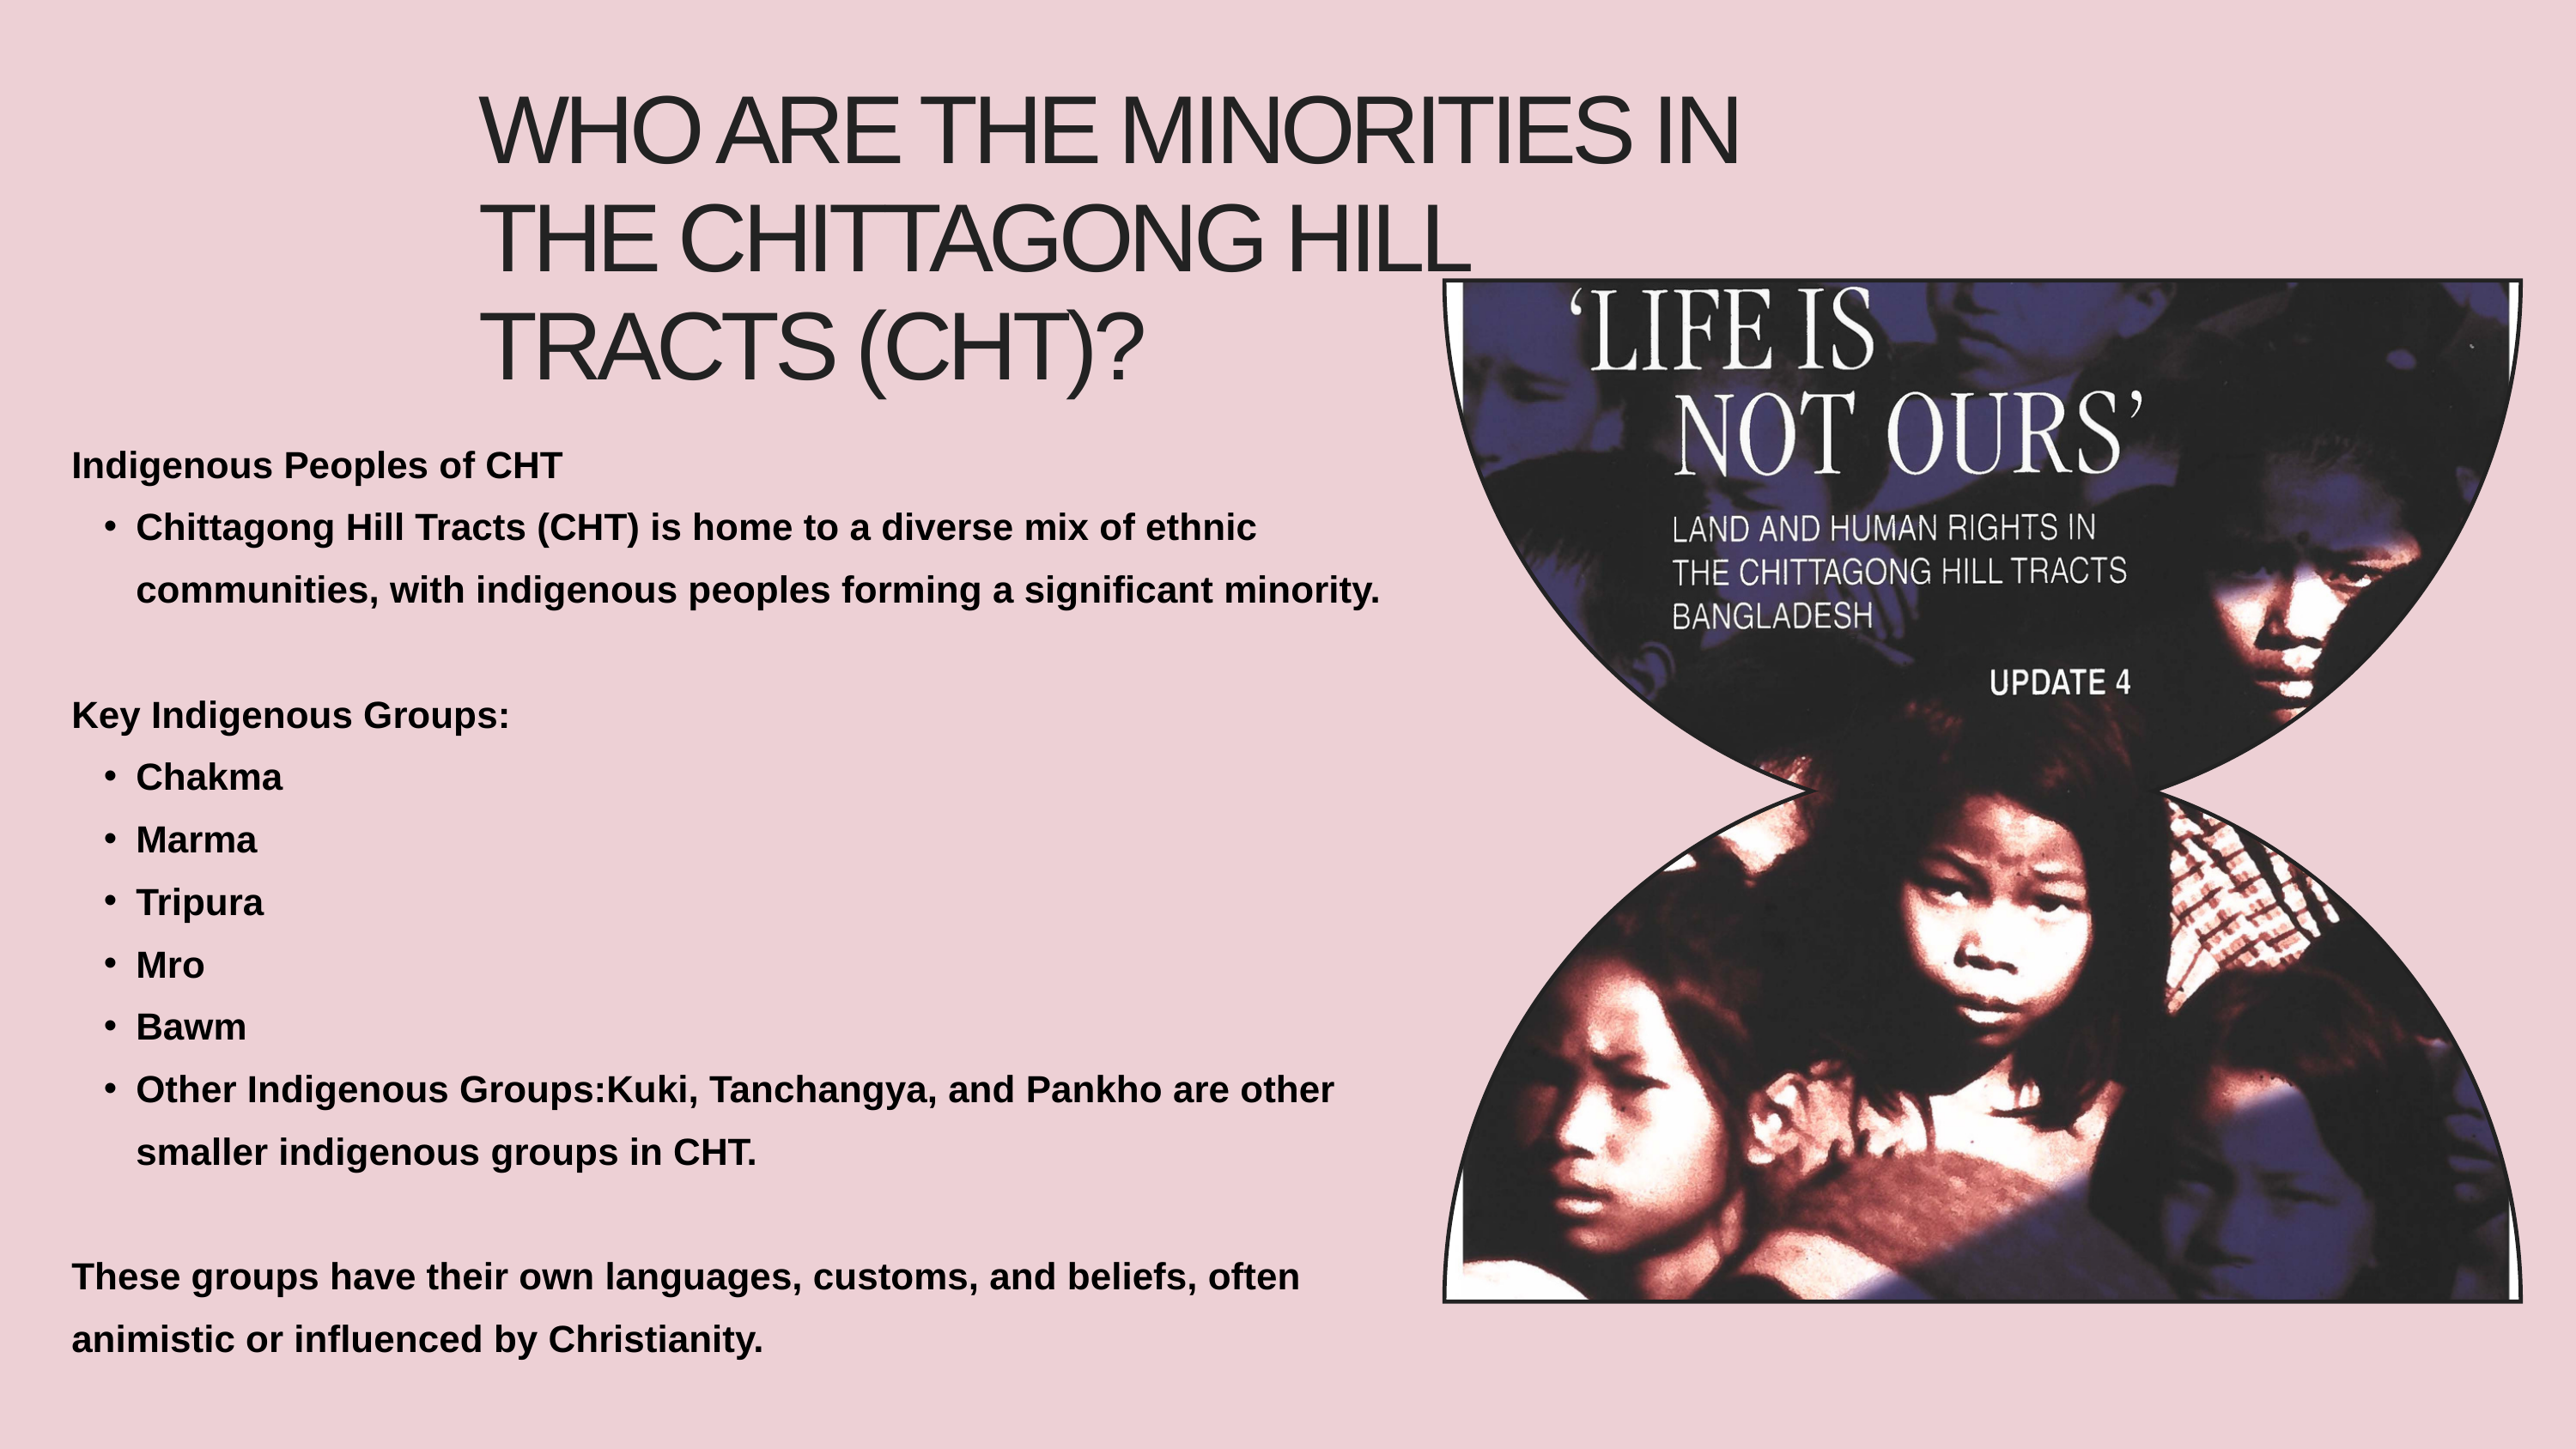

WHO ARE THE MINORITIES IN THE CHITTAGONG HILL TRACTS (CHT)?

Indigenous Peoples of CHT
Chittagong Hill Tracts (CHT) is home to a diverse mix of ethnic communities, with indigenous peoples forming a significant minority.

Key Indigenous Groups:
Chakma
Marma
Tripura
Mro
Bawm
Other Indigenous Groups:Kuki, Tanchangya, and Pankho are other smaller indigenous groups in CHT.

These groups have their own languages, customs, and beliefs, often animistic or influenced by Christianity.